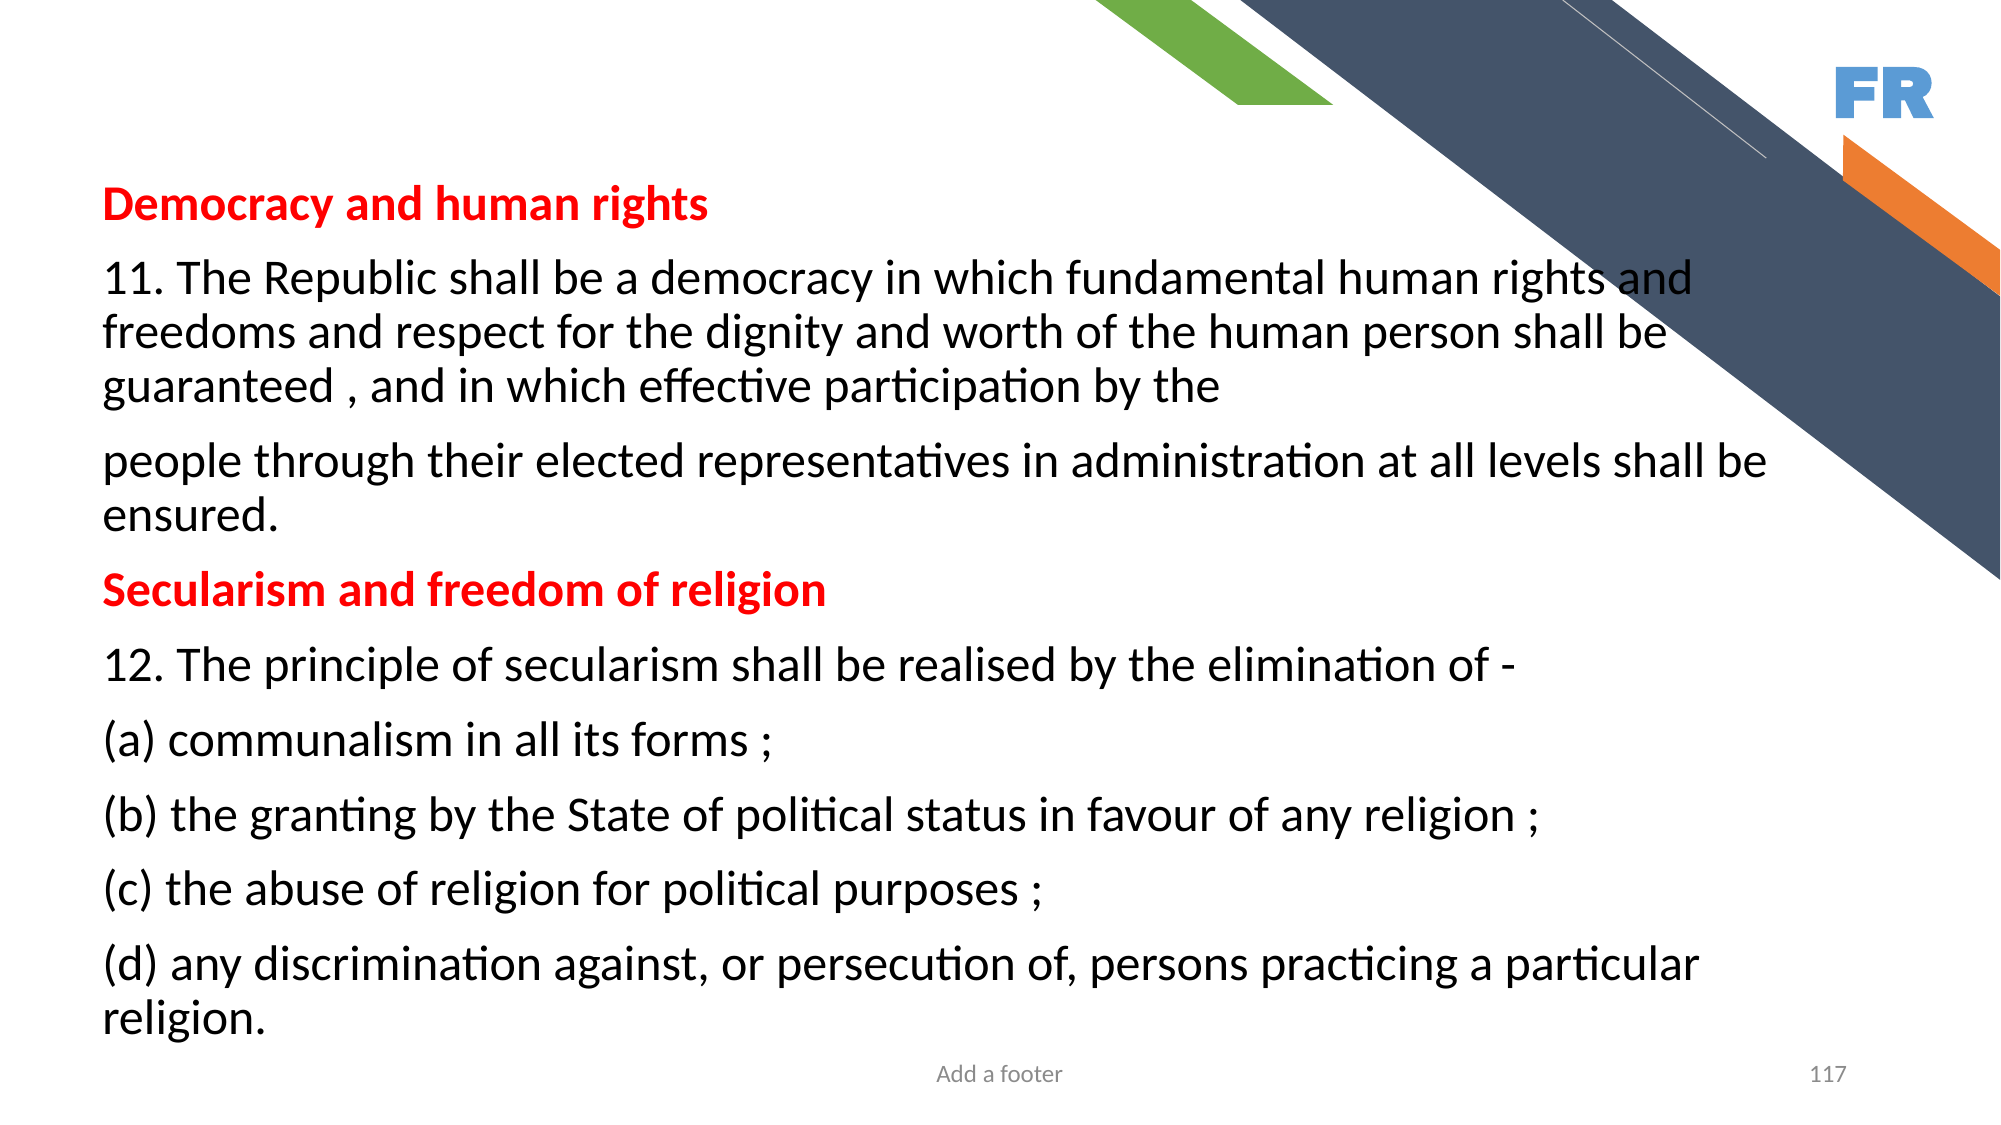

Democracy and human rights
11. The Republic shall be a democracy in which fundamental human rights and freedoms and respect for the dignity and worth of the human person shall be guaranteed , and in which effective participation by the
people through their elected representatives in administration at all levels shall be ensured.
Secularism and freedom of religion
12. The principle of secularism shall be realised by the elimination of -
(a) communalism in all its forms ;
(b) the granting by the State of political status in favour of any religion ;
(c) the abuse of religion for political purposes ;
(d) any discrimination against, or persecution of, persons practicing a particular religion.
Add a footer
117